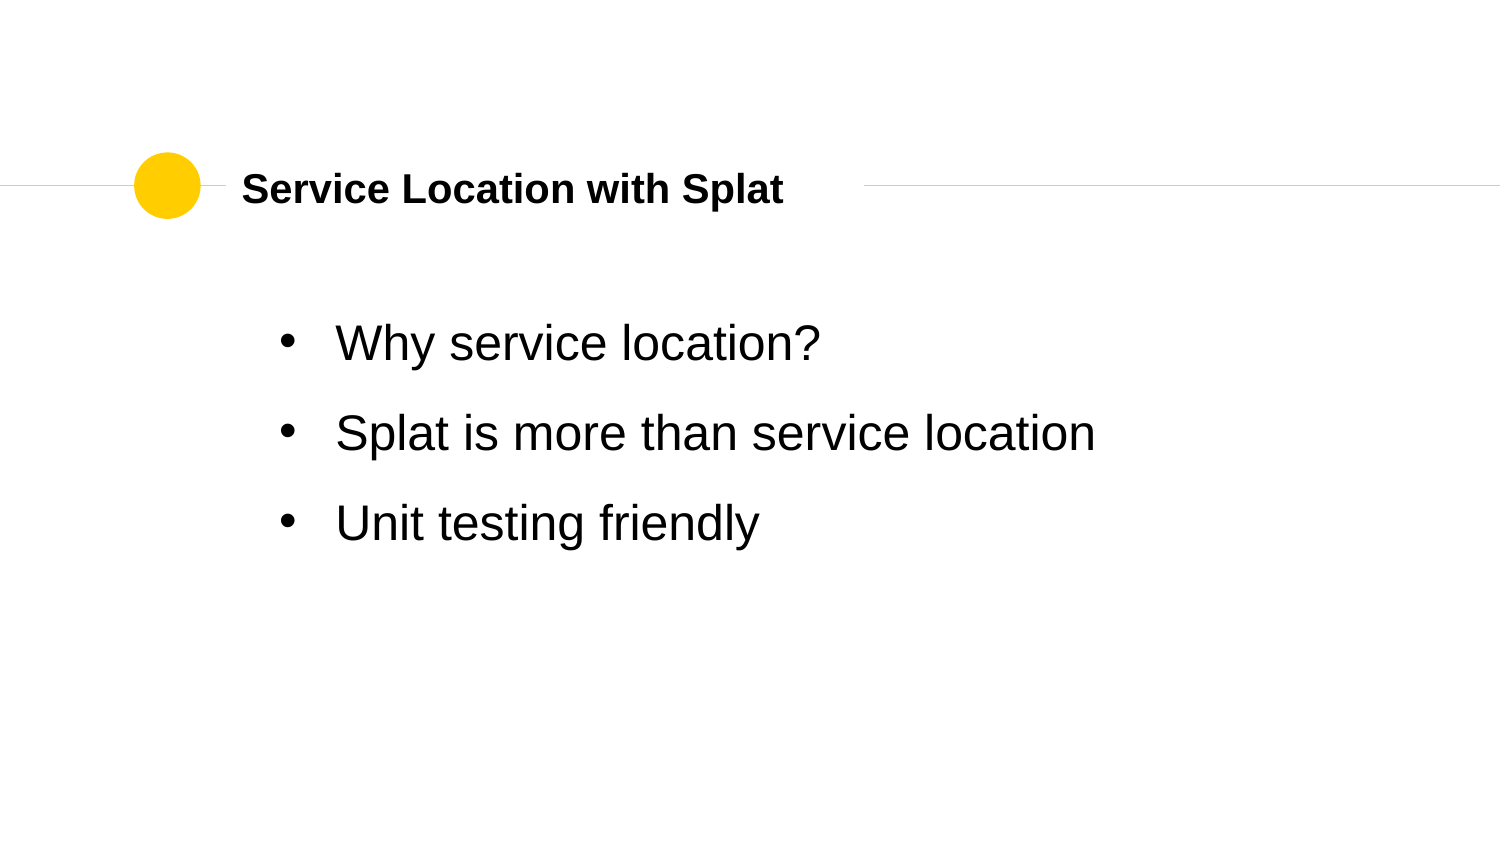

# Service Location with Splat
Why service location?
Splat is more than service location
Unit testing friendly